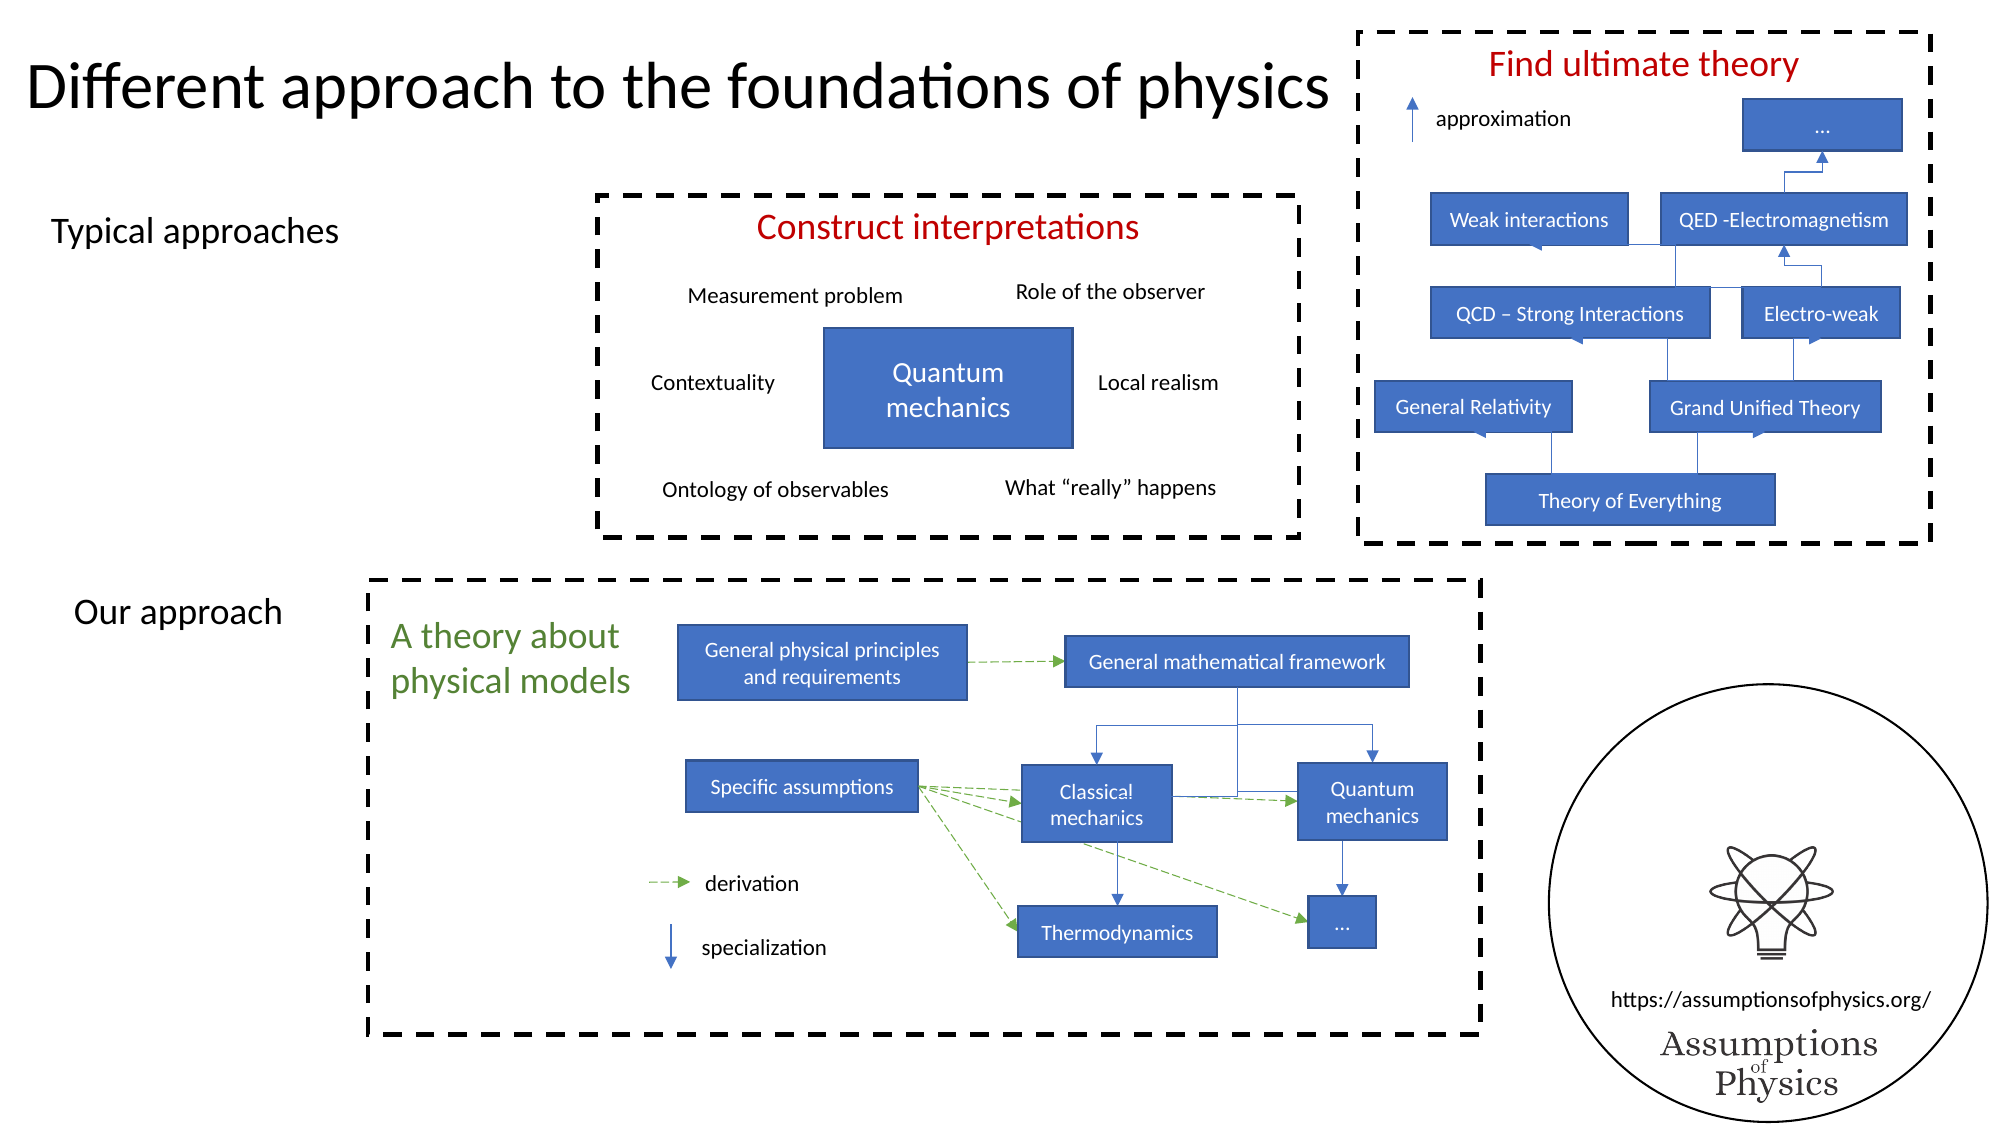

# Different approach to the foundations of physics
Find ultimate theory

approximation
…
Weak interactions
QED -Electromagnetism
QCD – Strong Interactions
Electro-weak
General Relativity
Grand Unified Theory
Theory of Everything
Construct interpretations

Role of the observer
Measurement problem
Quantum mechanics
Contextuality
Local realism
What “really” happens
Ontology of observables
Typical approaches
Our approach

A theory about physical models
General physical principles and requirements
General mathematical framework
Specific assumptions
Quantum mechanics
Classical mechanics
derivation
…
Thermodynamics
specialization